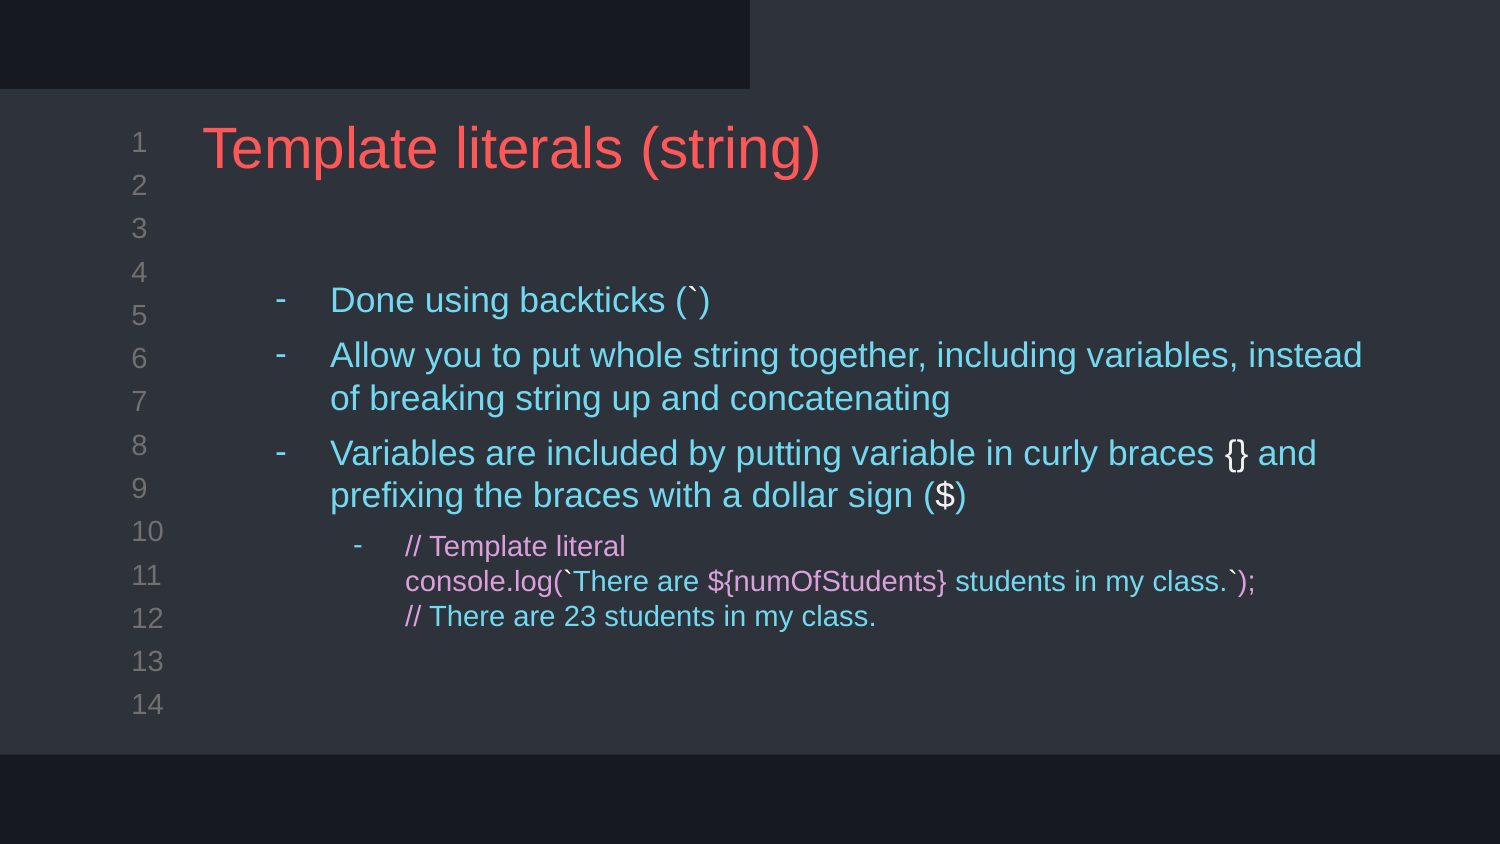

# Template literals (string)
Done using backticks (`)
Allow you to put whole string together, including variables, instead of breaking string up and concatenating
Variables are included by putting variable in curly braces {} and prefixing the braces with a dollar sign ($)
// Template literal
console.log(`There are ${numOfStudents} students in my class.`);
// There are 23 students in my class.